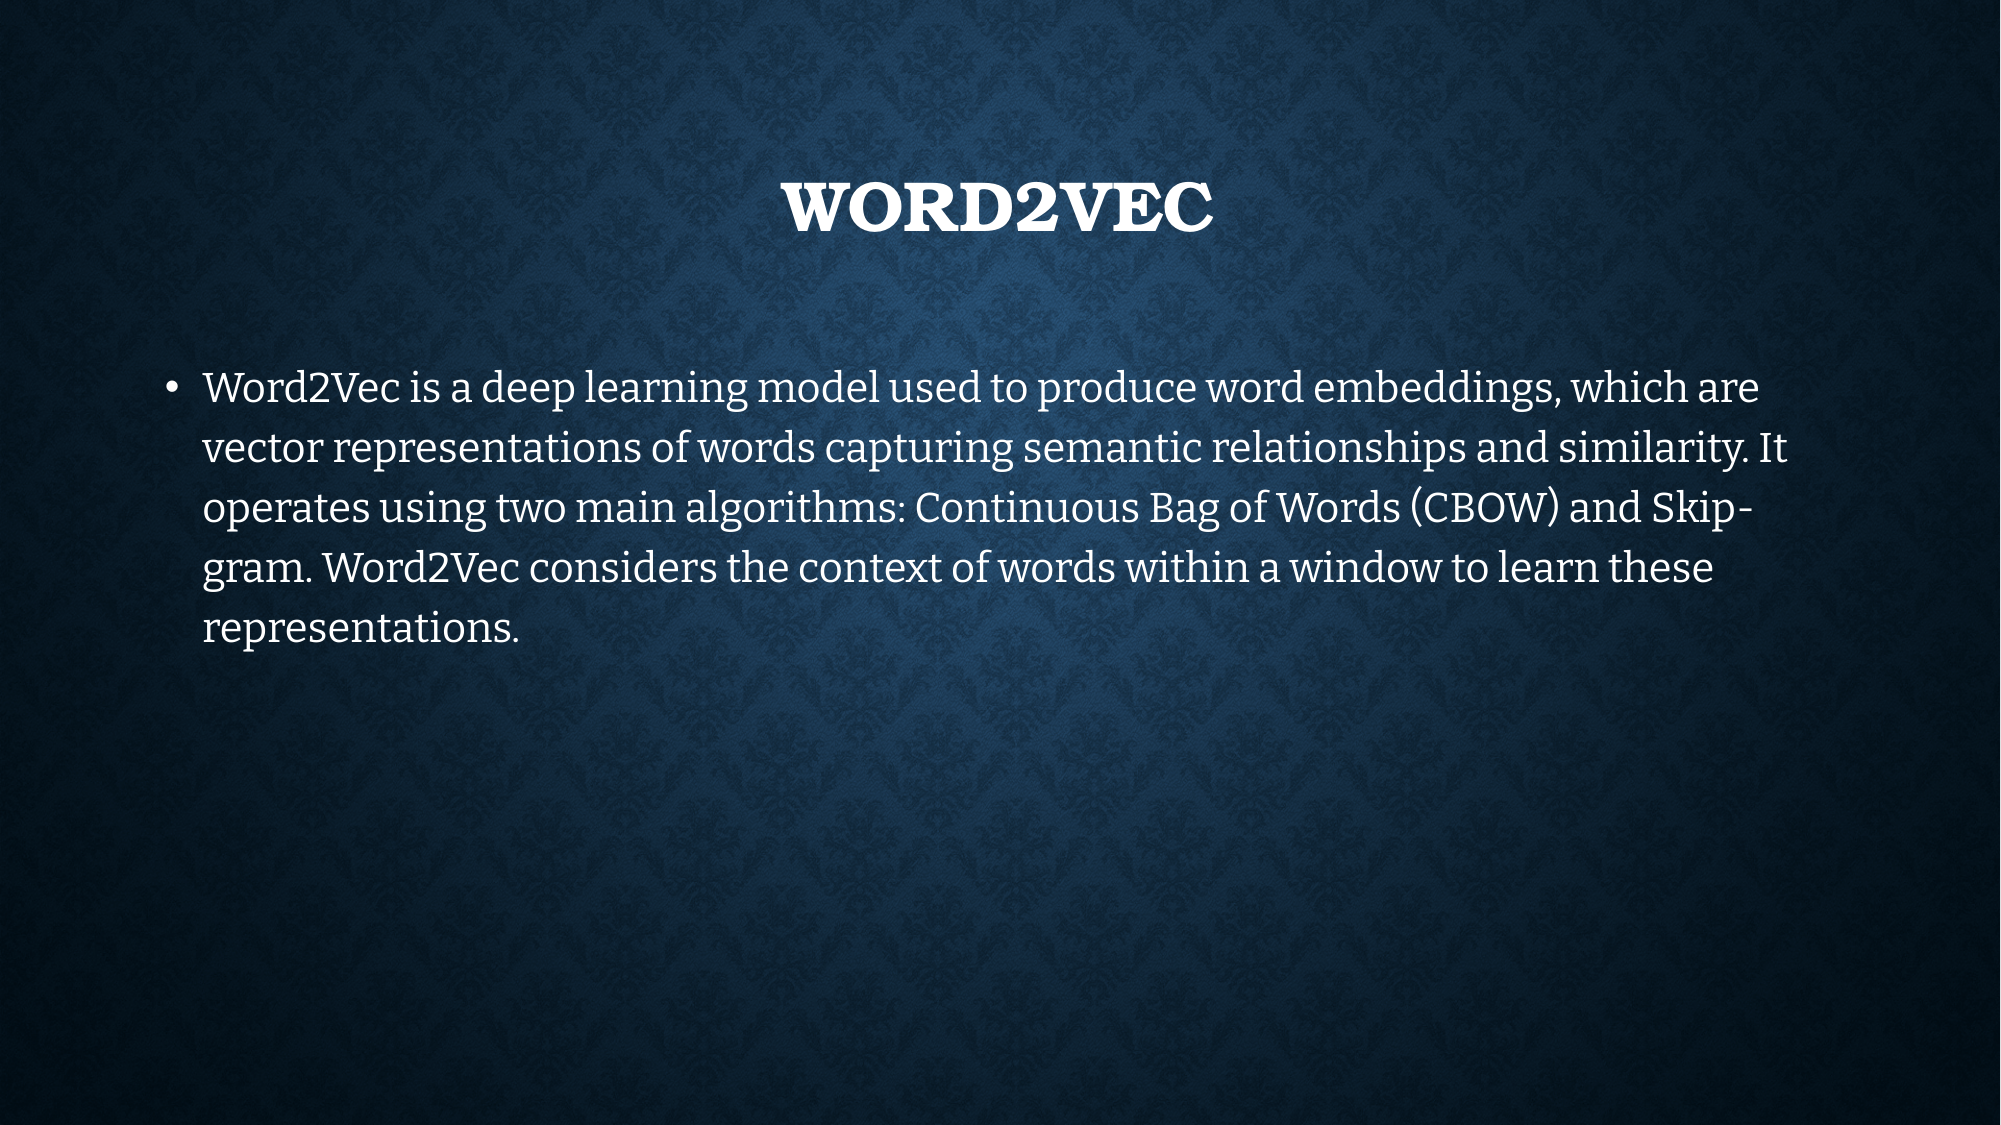

# word2vec
Word2Vec is a deep learning model used to produce word embeddings, which are vector representations of words capturing semantic relationships and similarity. It operates using two main algorithms: Continuous Bag of Words (CBOW) and Skip-gram. Word2Vec considers the context of words within a window to learn these representations.